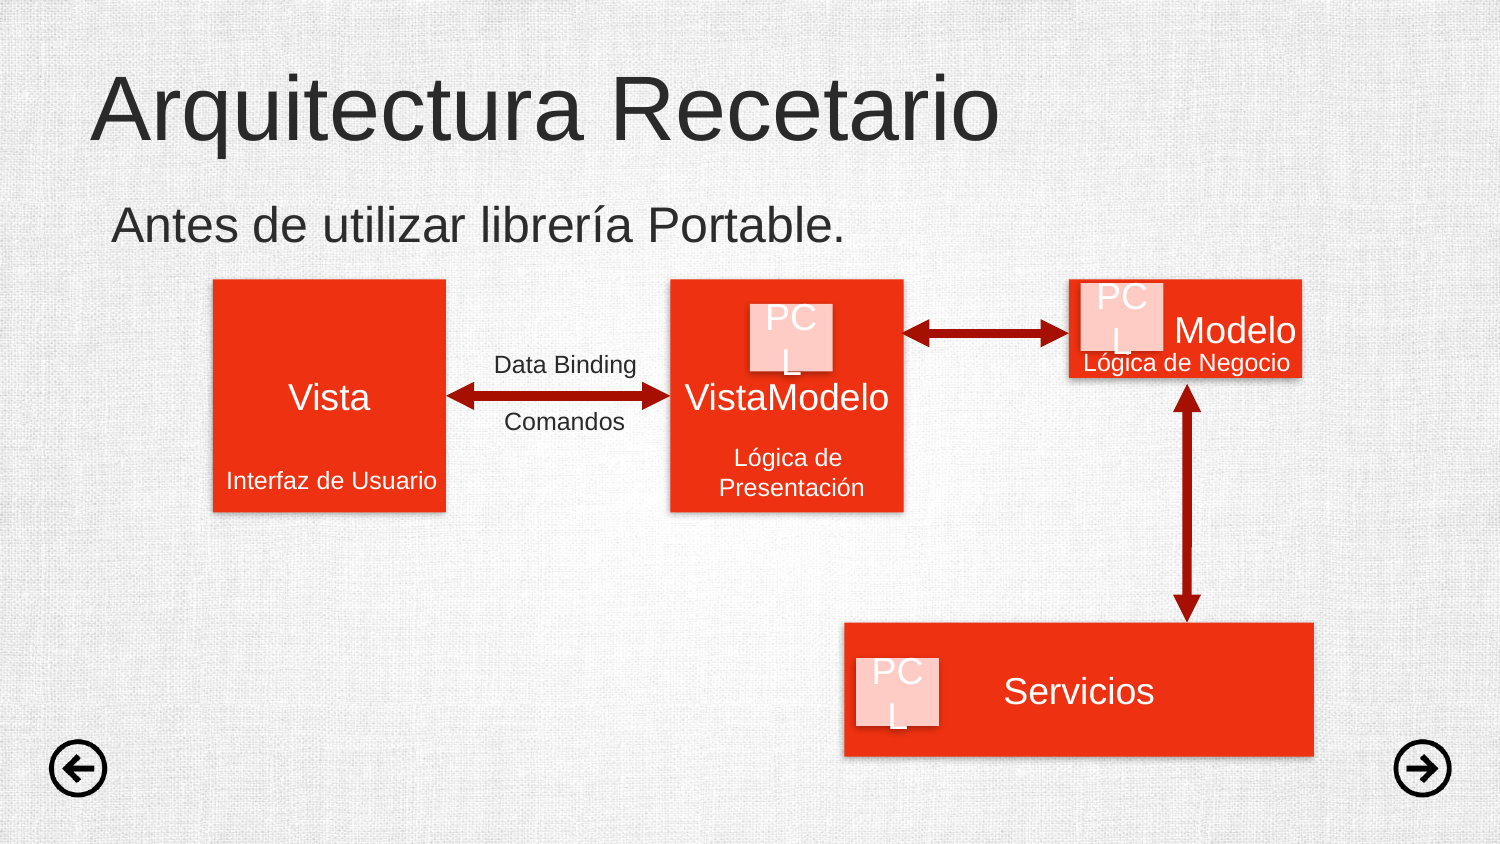

# Arquitectura Recetario
Antes de utilizar librería Portable.
Vista
VistaModelo
Modelo
PCL
PCL
Lógica de Negocio
Data Binding
Comandos
Lógica de
Presentación
Interfaz de Usuario
Servicios
PCL